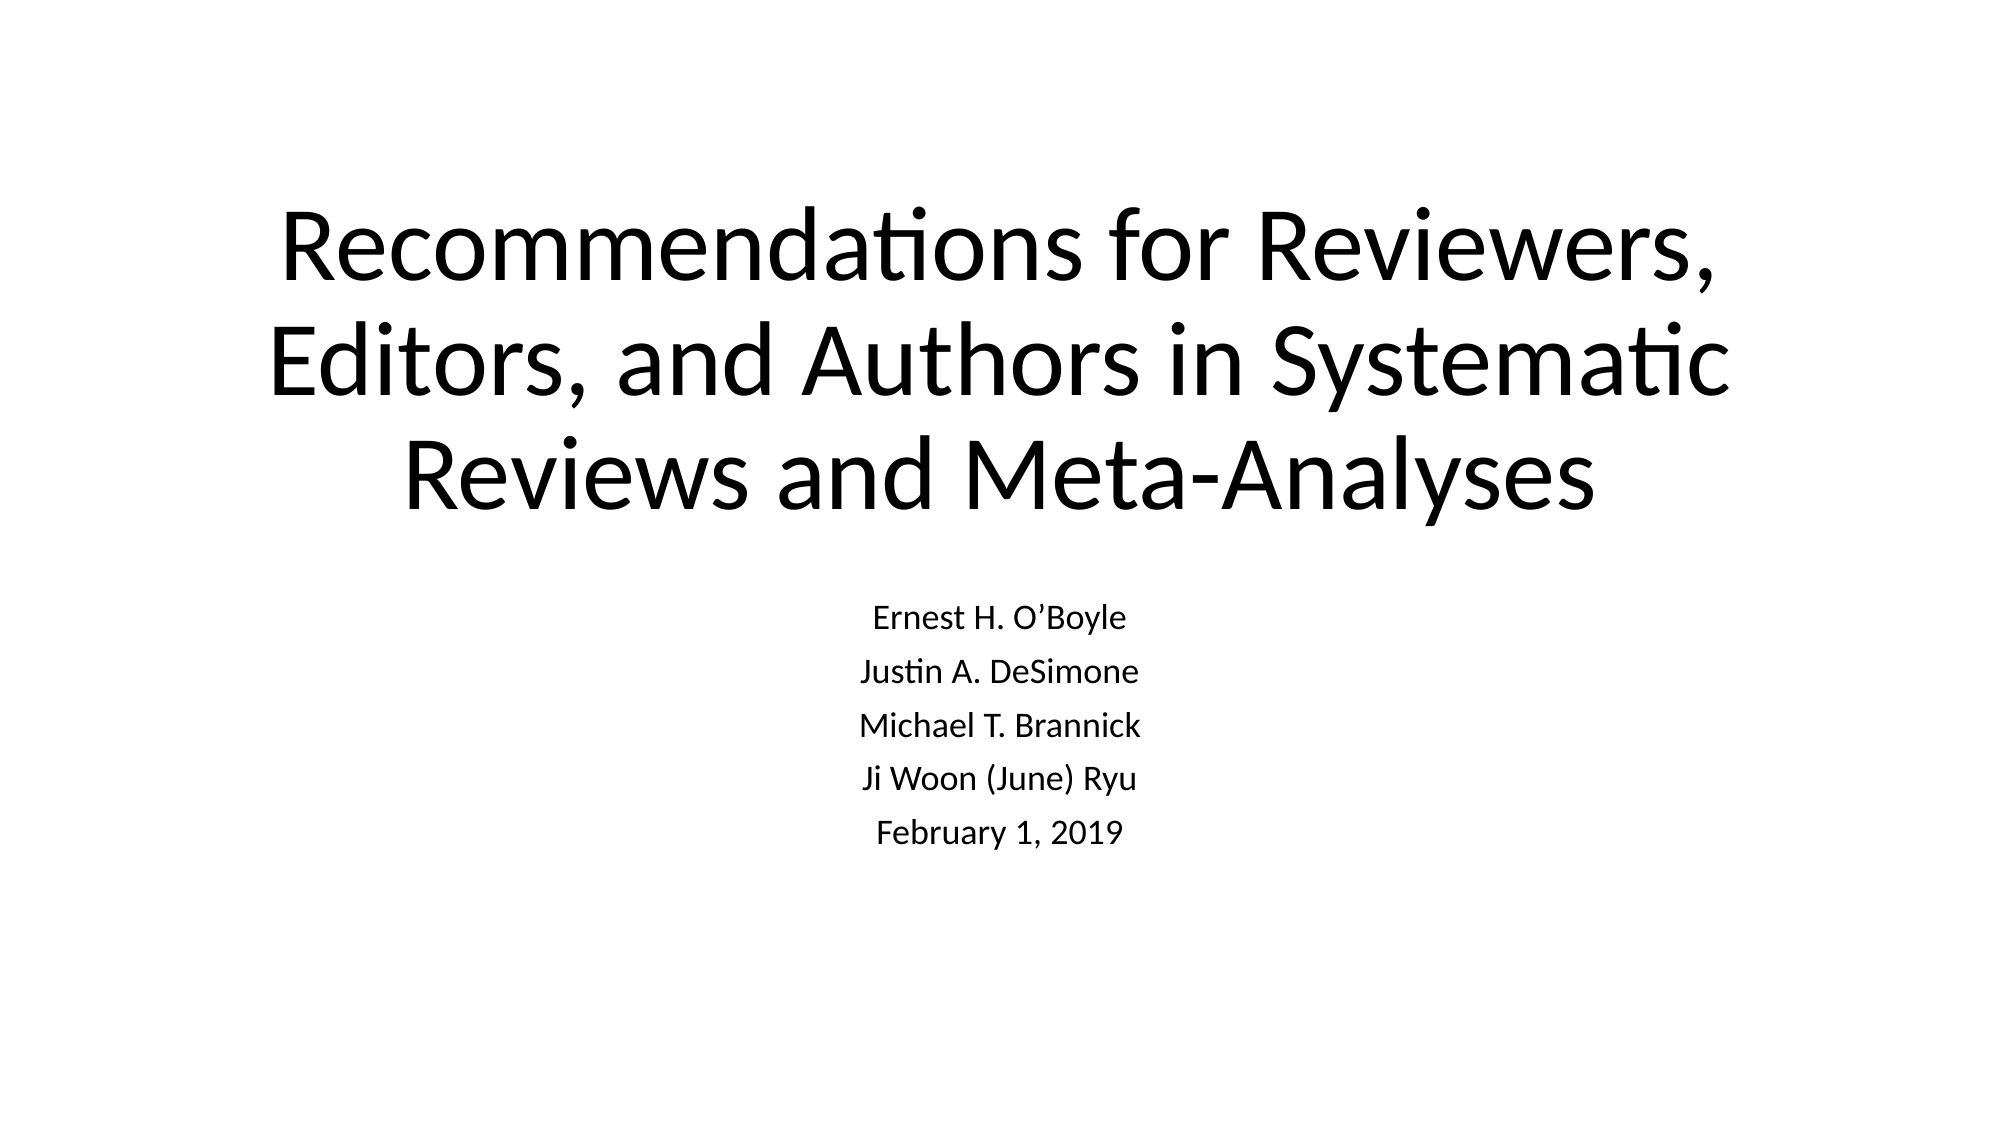

# Recommendations for Reviewers, Editors, and Authors in Systematic Reviews and Meta-Analyses
Ernest H. O’Boyle
Justin A. DeSimone
Michael T. Brannick
Ji Woon (June) Ryu
February 1, 2019